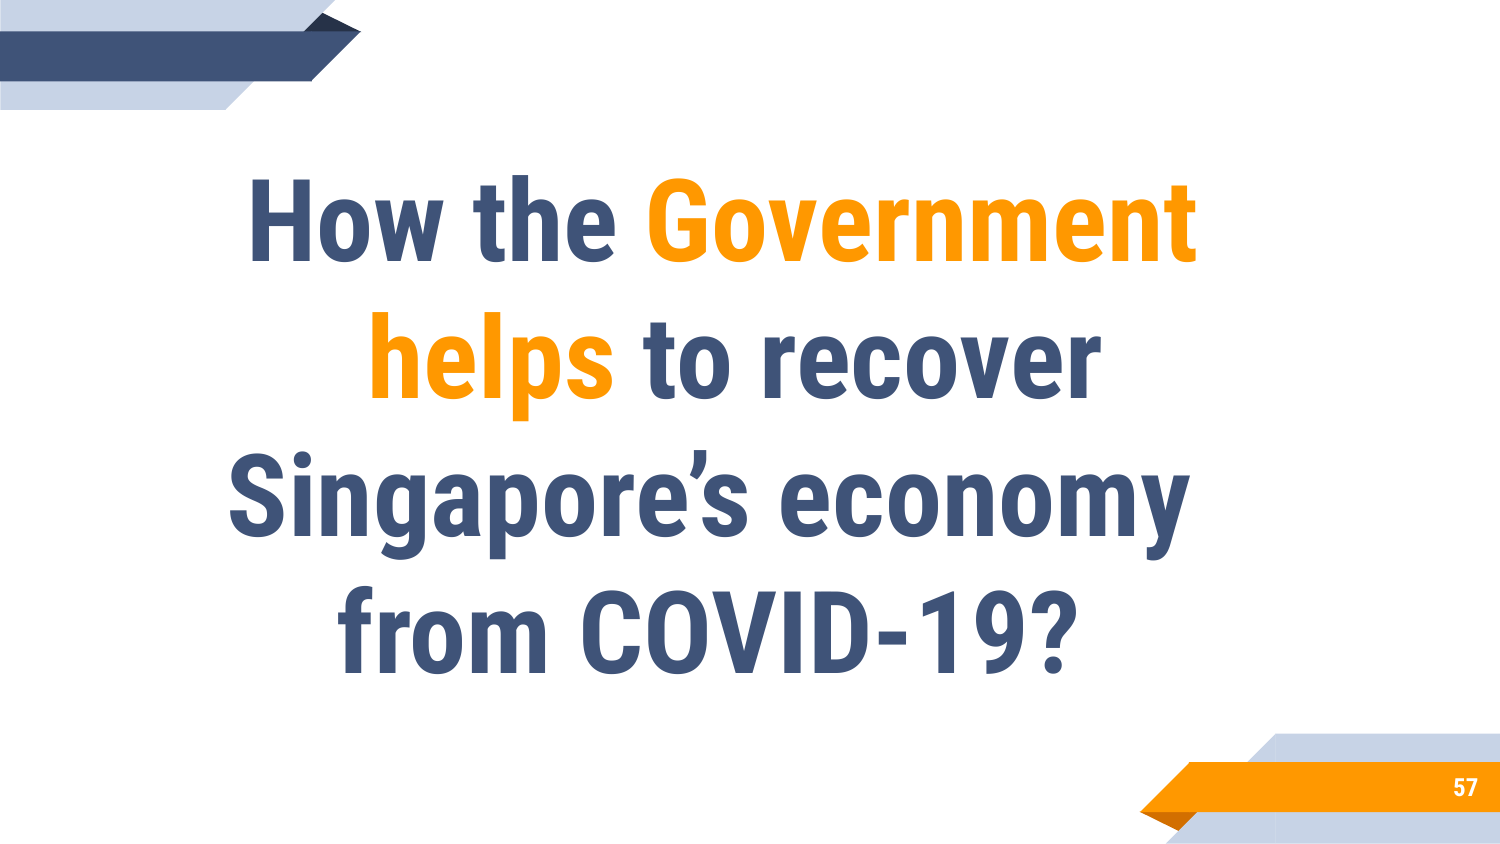

How the Government
 helps to recover Singapore’s economy
from COVID-19?
57